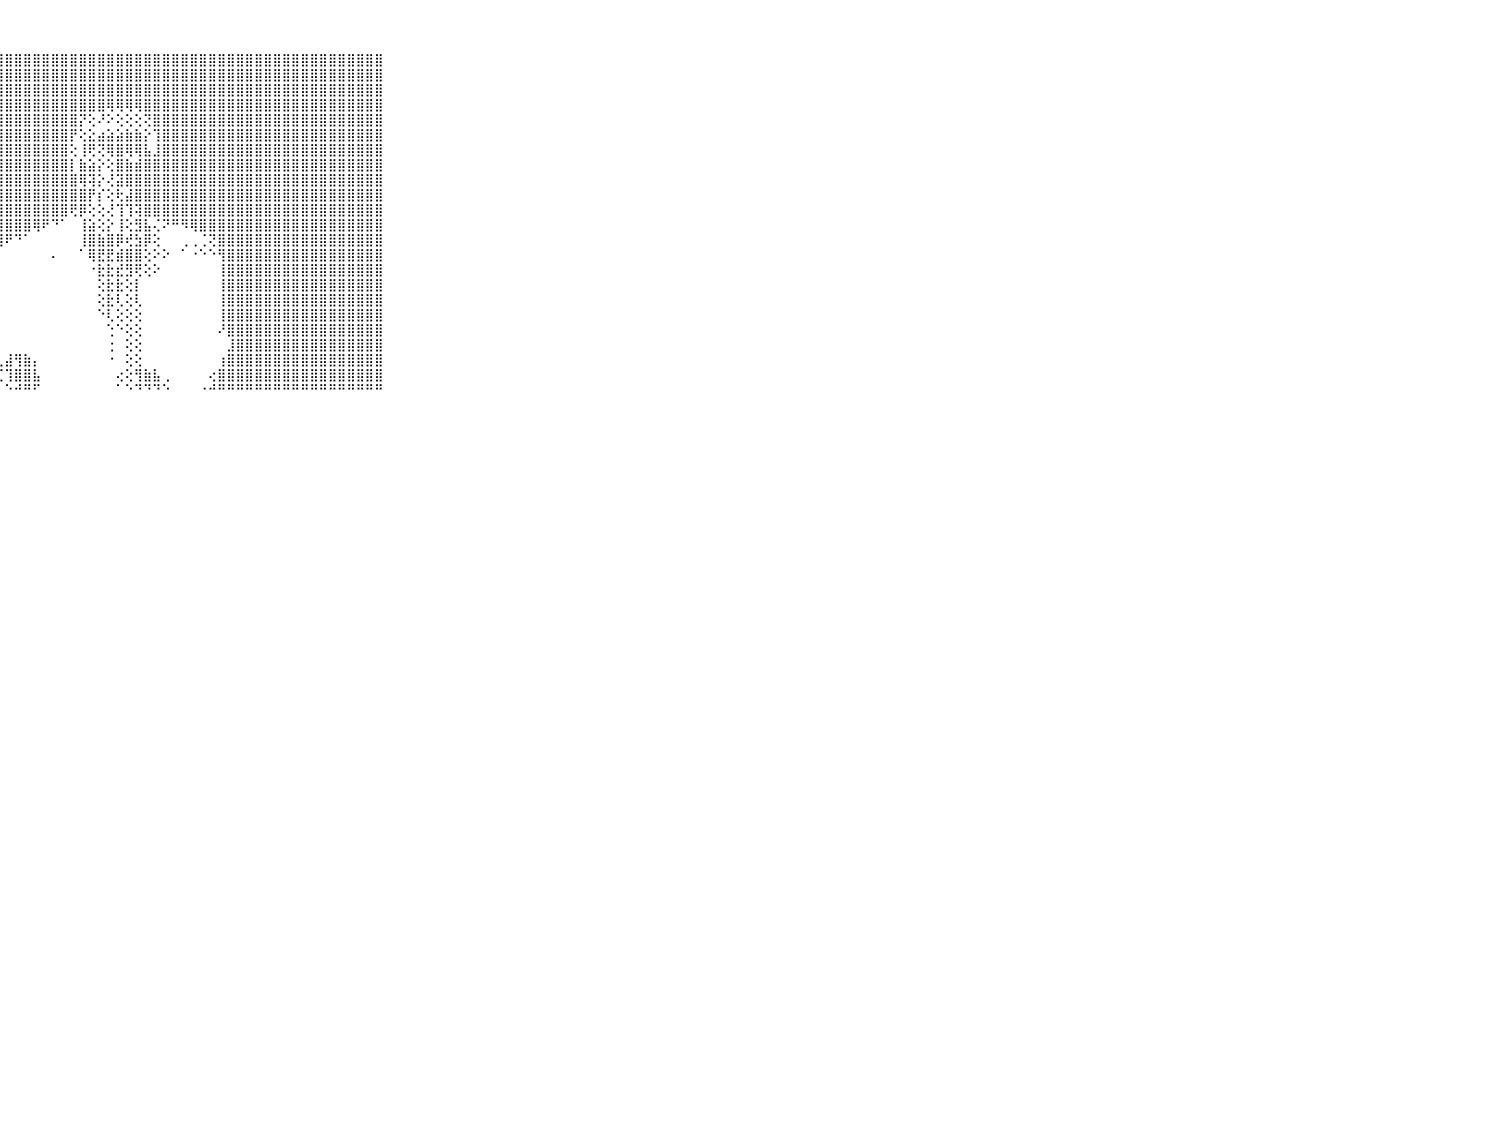

⠀⠀⠀⠀⠀⠀⠀⠀⠀⠀⠀⣿⣿⣿⣿⣿⣿⣿⣿⣿⣿⣿⣿⣿⣿⣿⣿⣿⣿⣿⣿⣿⣿⣿⣿⣿⣿⣿⣿⣿⣿⣿⣿⣿⣿⣿⣿⣿⣿⣿⣿⣿⣿⣿⣿⣿⣿⣿⣿⣿⣿⣿⣿⣿⣿⣿⣿⣿⣿⠀⠀⠀⠀⠀⠀⠀⠀⠀⠀⠀⠀
⠀⠀⠀⠀⠀⠀⠀⠀⠀⠀⠀⣿⣿⣿⣿⣿⣿⣿⣿⣿⣿⣿⣿⣿⣿⣿⣿⣿⣿⣿⣿⣿⣿⣿⣿⣿⣿⣿⣿⣿⣿⣿⣿⣿⣿⣿⣿⣿⣿⣿⣿⣿⣿⣿⣿⣿⣿⣿⣿⣿⣿⣿⣿⣿⣿⣿⣿⣿⣿⠀⠀⠀⠀⠀⠀⠀⠀⠀⠀⠀⠀
⠀⠀⠀⠀⠀⠀⠀⠀⠀⠀⠀⣿⣿⣿⣿⣿⣿⣿⣿⣿⣿⣿⣿⣿⣿⣿⣿⣿⣿⣿⣿⣿⣿⣿⣿⣿⣿⣿⣿⣿⣿⣿⣿⣿⣿⣿⣿⣿⣿⣿⣿⣿⣿⣿⣿⣿⣿⣿⣿⣿⣿⣿⣿⣿⣿⣿⣿⣿⣿⠀⠀⠀⠀⠀⠀⠀⠀⠀⠀⠀⠀
⠀⠀⠀⠀⠀⠀⠀⠀⠀⠀⠀⣿⣿⣿⣿⣿⣿⣿⣿⣿⣿⣿⣿⣿⣿⣿⣿⣿⣿⣿⣿⣿⣿⣿⣿⣿⣿⣿⣿⢿⢿⢿⢿⣿⣿⣿⣿⣿⣿⣿⣿⣿⣿⣿⣿⣿⣿⣿⣿⣿⣿⣿⣿⣿⣿⣿⣿⣿⣿⠀⠀⠀⠀⠀⠀⠀⠀⠀⠀⠀⠀
⠀⠀⠀⠀⠀⠀⠀⠀⠀⠀⠀⣿⣿⣿⣿⣿⣿⣿⣿⣿⣿⣿⣿⣿⣿⣿⣿⣿⣿⣿⣿⣿⣿⣿⣿⣿⡝⢕⠜⠕⢕⢕⢕⢝⣿⣿⣿⣿⣿⣿⣿⣿⣿⣿⣿⣿⣿⣿⣿⣿⣿⣿⣿⣿⣿⣿⣿⣿⣿⠀⠀⠀⠀⠀⠀⠀⠀⠀⠀⠀⠀
⠀⠀⠀⠀⠀⠀⠀⠀⠀⠀⠀⣿⣿⣿⣿⣿⣿⣿⣿⣿⣿⣿⣿⣿⣿⣿⣿⣿⣿⣿⣿⣿⣿⣿⣿⡟⢕⣕⣴⣵⣵⣷⣷⡕⢹⣿⣿⣿⣿⣿⣿⣿⣿⣿⣿⣿⣿⣿⣿⣿⣿⣿⣿⣿⣿⣿⣿⣿⣿⠀⠀⠀⠀⠀⠀⠀⠀⠀⠀⠀⠀
⠀⠀⠀⠀⠀⠀⠀⠀⠀⠀⠀⣿⣿⣿⣿⣿⣿⣿⣿⣿⣿⣿⣿⣿⣿⣿⣿⣿⣿⣿⣿⣿⣿⣿⣿⢕⢸⢟⢝⢿⣿⢿⢿⣧⣸⣿⣿⣿⣿⣿⣿⣿⣿⣿⣿⣿⣿⣿⣿⣿⣿⣿⣿⣿⣿⣿⣿⣿⣿⠀⠀⠀⠀⠀⠀⠀⠀⠀⠀⠀⠀
⠀⠀⠀⠀⠀⠀⠀⠀⠀⠀⠀⣿⣿⣿⣿⣿⣿⣿⣿⣿⣿⣿⣿⣿⣿⣿⣿⣿⣿⣿⣿⣿⣿⣿⣿⡇⣷⣵⡕⢕⣿⣷⣾⣿⣿⣿⣿⣿⣿⣿⣿⣿⣿⣿⣿⣿⣿⣿⣿⣿⣿⣿⣿⣿⣿⣿⣿⣿⣿⠀⠀⠀⠀⠀⠀⠀⠀⠀⠀⠀⠀
⠀⠀⠀⠀⠀⠀⠀⠀⠀⠀⠀⣿⣿⣿⣿⣿⣿⣿⣿⣿⣿⣿⣿⣿⣿⣿⣿⣿⣿⣿⣿⣿⣿⣿⣿⣿⢿⢽⡕⢜⣽⣿⣿⣿⣿⣿⣿⣿⣿⣿⣿⣿⣿⣿⣿⣿⣿⣿⣿⣿⣿⣿⣿⣿⣿⣿⣿⣿⣿⠀⠀⠀⠀⠀⠀⠀⠀⠀⠀⠀⠀
⠀⠀⠀⠀⠀⠀⠀⠀⠀⠀⠀⣿⣿⣿⣿⣿⣿⣿⣿⣿⣿⣿⣿⣿⣿⣿⣿⣿⣿⣿⣿⣿⣿⣿⣿⣿⣿⡟⡎⢕⢗⣼⣿⣿⣿⣿⣿⣿⣿⣿⣿⣿⣿⣿⣿⣿⣿⣿⣿⣿⣿⣿⣿⣿⣿⣿⣿⣿⣿⠀⠀⠀⠀⠀⠀⠀⠀⠀⠀⠀⠀
⠀⠀⠀⠀⠀⠀⠀⠀⠀⠀⠀⣿⣿⣿⣿⣿⣿⣿⣿⣿⣿⣿⣿⣿⣿⣿⣿⣿⣿⣿⣿⣿⣿⣿⣿⢟⡿⢕⢕⢜⢹⢹⢽⣿⣿⣿⣿⣿⣿⣿⣿⣿⣿⣿⣿⣿⣿⣿⣿⣿⣿⣿⣿⣿⣿⣿⣿⣿⣿⠀⠀⠀⠀⠀⠀⠀⠀⠀⠀⠀⠀
⠀⠀⠀⠀⠀⠀⠀⠀⠀⠀⠀⣿⣿⣿⣿⣿⣿⣿⣿⣿⣿⣿⣿⣿⣿⣿⣿⣿⣿⣿⣿⢿⠟⠙⠁⠀⢸⣵⢕⡕⢸⢕⣻⣧⢌⠝⠛⠻⢿⣿⣿⣿⣿⣿⣿⣿⣿⣿⣿⣿⣿⣿⣿⣿⣿⣿⣿⣿⣿⠀⠀⠀⠀⠀⠀⠀⠀⠀⠀⠀⠀
⠀⠀⠀⠀⠀⠀⠀⠀⠀⠀⠀⣿⣿⣿⣿⣿⣿⣿⣿⣿⣿⣿⣿⣿⣿⣿⣿⢿⠟⠙⠁⠀⠀⠀⠀⠀⢸⣿⣷⣿⡿⢞⣳⡿⢕⠀⠀⢀⢀⢈⢝⣿⣿⣿⣿⣿⣿⣿⣿⣿⣿⣿⣿⣿⣿⣿⣿⣿⣿⠀⠀⠀⠀⠀⠀⠀⠀⠀⠀⠀⠀
⠀⠀⠀⠀⠀⠀⠀⠀⠀⠀⠀⣿⣿⣿⣿⣿⣿⣿⣿⣿⣿⣿⣿⣿⣿⣿⢇⠀⠀⠀⠀⠀⠀⠄⠀⠀⠁⢿⣟⣟⣾⣿⣿⢕⠕⠕⠀⠁⠐⠑⠑⢻⣿⣿⣿⣿⣿⣿⣿⣿⣿⣿⣿⣿⣿⣿⣿⣿⣿⠀⠀⠀⠀⠀⠀⠀⠀⠀⠀⠀⠀
⠀⠀⠀⠀⠀⠀⠀⠀⠀⠀⠀⣿⣿⣿⣿⣿⣿⣿⣿⣿⣿⣿⣿⣿⣿⣿⠕⠀⠀⠀⠀⠀⠀⠀⠀⠀⠀⠐⣗⣗⣞⣻⢟⢕⠕⠀⠀⠀⠀⠀⠀⢸⣿⣿⣿⣿⣿⣿⣿⣿⣿⣿⣿⣿⣿⣿⣿⣿⣿⠀⠀⠀⠀⠀⠀⠀⠀⠀⠀⠀⠀
⠀⠀⠀⠀⠀⠀⠀⠀⠀⠀⠀⣿⣿⣿⣿⣿⣿⣿⣿⣿⣿⣿⣿⣿⣿⡇⠀⠀⠀⠀⠀⠀⠀⠀⠀⠀⠀⠀⢕⣗⣗⢕⡇⠀⠀⠀⠀⠀⠀⠀⠀⢸⣿⣿⣿⣿⣿⣿⣿⣿⣿⣿⣿⣿⣿⣿⣿⣿⣿⠀⠀⠀⠀⠀⠀⠀⠀⠀⠀⠀⠀
⠀⠀⠀⠀⠀⠀⠀⠀⠀⠀⠀⣿⣿⣿⣿⣿⣿⣿⣿⣿⣿⣿⣿⣿⣿⡇⠀⠀⠀⠀⠀⠀⠀⠀⠀⠀⠀⠀⢕⣗⢇⢕⢇⠀⠀⠀⠀⠀⠀⠀⠀⢸⣿⣿⣿⣿⣿⣿⣿⣿⣿⣿⣿⣿⣿⣿⣿⣿⣿⠀⠀⠀⠀⠀⠀⠀⠀⠀⠀⠀⠀
⠀⠀⠀⠀⠀⠀⠀⠀⠀⠀⠀⣿⣿⣿⣿⣿⣿⣿⣿⣿⣿⣿⣿⣿⣿⠑⠀⠀⠀⠀⠀⠀⠀⠀⠀⠀⠀⠀⠑⢇⢕⢕⢕⠀⠀⠀⠀⠀⠀⠀⠀⢸⣿⣿⣿⣿⣿⣿⣿⣿⣿⣿⣿⣿⣿⣿⣿⣿⣿⠀⠀⠀⠀⠀⠀⠀⠀⠀⠀⠀⠀
⠀⠀⠀⠀⠀⠀⠀⠀⠀⠀⠀⣿⣿⣿⣿⣿⣿⣿⣿⣿⣿⣿⣿⣿⡟⠀⠀⠀⠀⠀⠀⠀⠀⠀⠀⠀⠀⠀⠀⢑⠑⢕⢕⠀⠀⠀⠀⠀⠀⠀⠀⠜⣿⣿⣿⣿⣿⣿⣿⣿⣿⣿⣿⣿⣿⣿⣿⣿⣿⠀⠀⠀⠀⠀⠀⠀⠀⠀⠀⠀⠀
⠀⠀⠀⠀⠀⠀⠀⠀⠀⠀⠀⣿⣿⣿⣿⣿⣿⣿⣿⣿⣿⣿⣿⣿⡇⠀⠀⠀⠀⠀⠀⠀⠀⠀⠀⠀⠀⠀⠀⢐⠀⢕⢕⠀⠀⠀⠀⠀⠀⠀⠀⠀⣸⣿⣿⣿⣿⣿⣿⣿⣿⣿⣿⣿⣿⣿⣿⣿⣿⠀⠀⠀⠀⠀⠀⠀⠀⠀⠀⠀⠀
⠀⠀⠀⠀⠀⠀⠀⠀⠀⠀⠀⣿⣿⣿⣿⣿⣿⣿⣿⣿⣿⣿⣿⣿⡇⠀⠀⢀⣼⢻⣷⡄⠀⠀⠀⠀⠀⠀⠀⠐⠀⢕⢕⠀⠀⠀⠀⠀⠀⠀⠀⢰⣿⣿⣿⣿⣿⣿⣿⣿⣿⣿⣿⣿⣿⣿⣿⣿⣿⠀⠀⠀⠀⠀⠀⠀⠀⠀⠀⠀⠀
⠀⠀⠀⠀⠀⠀⠀⠀⠀⠀⠀⣿⣿⣿⣿⣿⣿⣿⣿⣿⣿⣿⣿⣿⡇⠀⠀⢏⢹⣿⣿⣧⠀⠀⠀⠀⠀⠀⠀⠀⢔⢕⢻⣷⣧⢀⠀⠀⠀⠀⢔⣿⣿⣿⣿⣿⣿⣿⣿⣿⣿⣿⣿⣿⣿⣿⣿⣿⣿⠀⠀⠀⠀⠀⠀⠀⠀⠀⠀⠀⠀
⠀⠀⠀⠀⠀⠀⠀⠀⠀⠀⠀⠛⠛⠛⠛⠛⠛⠛⠛⠛⠛⠛⠛⠛⠓⠐⠀⠁⠑⠚⠛⠋⠀⠀⠀⠀⠀⠀⠀⠀⠁⠑⠙⠙⠙⠑⠀⠀⠀⠐⠚⠛⠛⠛⠛⠛⠛⠛⠛⠛⠛⠛⠛⠛⠛⠛⠛⠛⠛⠀⠀⠀⠀⠀⠀⠀⠀⠀⠀⠀⠀